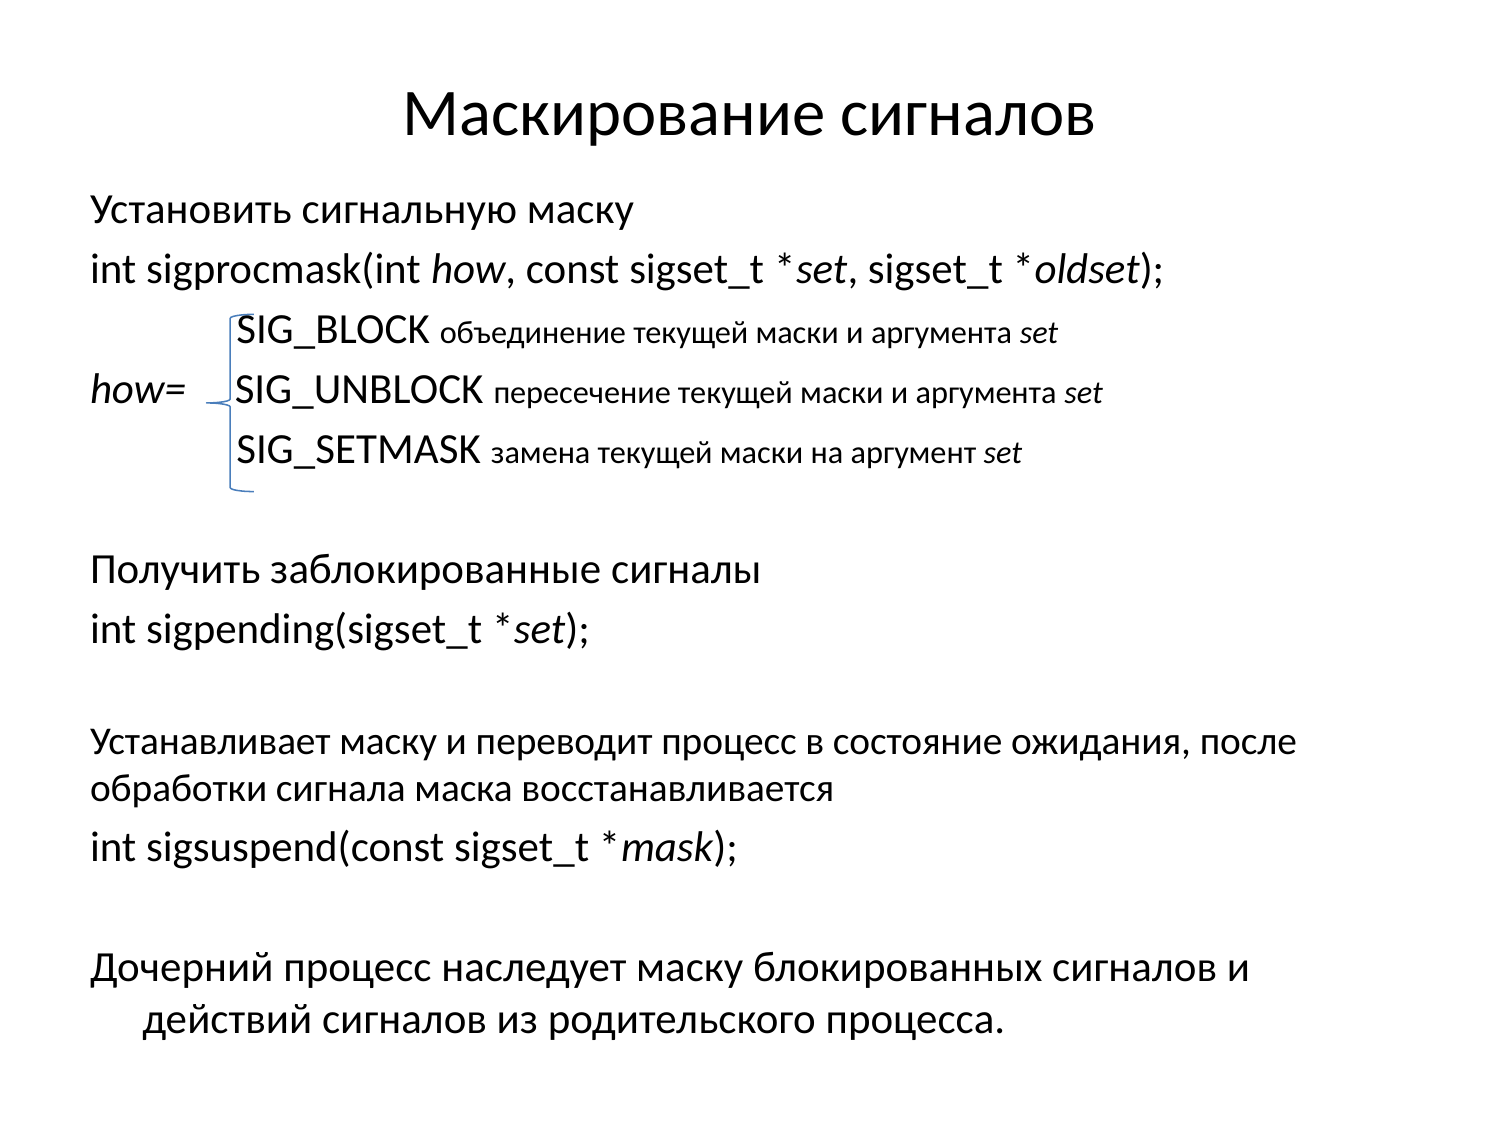

# Маскирование сигналов
Установить сигнальную маску
int sigprocmask(int how, const sigset_t *set, sigset_t *oldset);
               SIG_BLOCK объединение текущей маски и аргумента set
how=     SIG_UNBLOCK пересечение текущей маски и аргумента set
               SIG_SETMASK замена текущей маски на аргумент set

Получить заблокированные сигналы
int sigpending(sigset_t *set);

Устанавливает маску и переводит процесс в состояние ожидания, после обработки сигнала маска восстанавливается
int sigsuspend(const sigset_t *mask);

Дочерний процесс наследует маску блокированных сигналов и действий сигналов из родительского процесса.